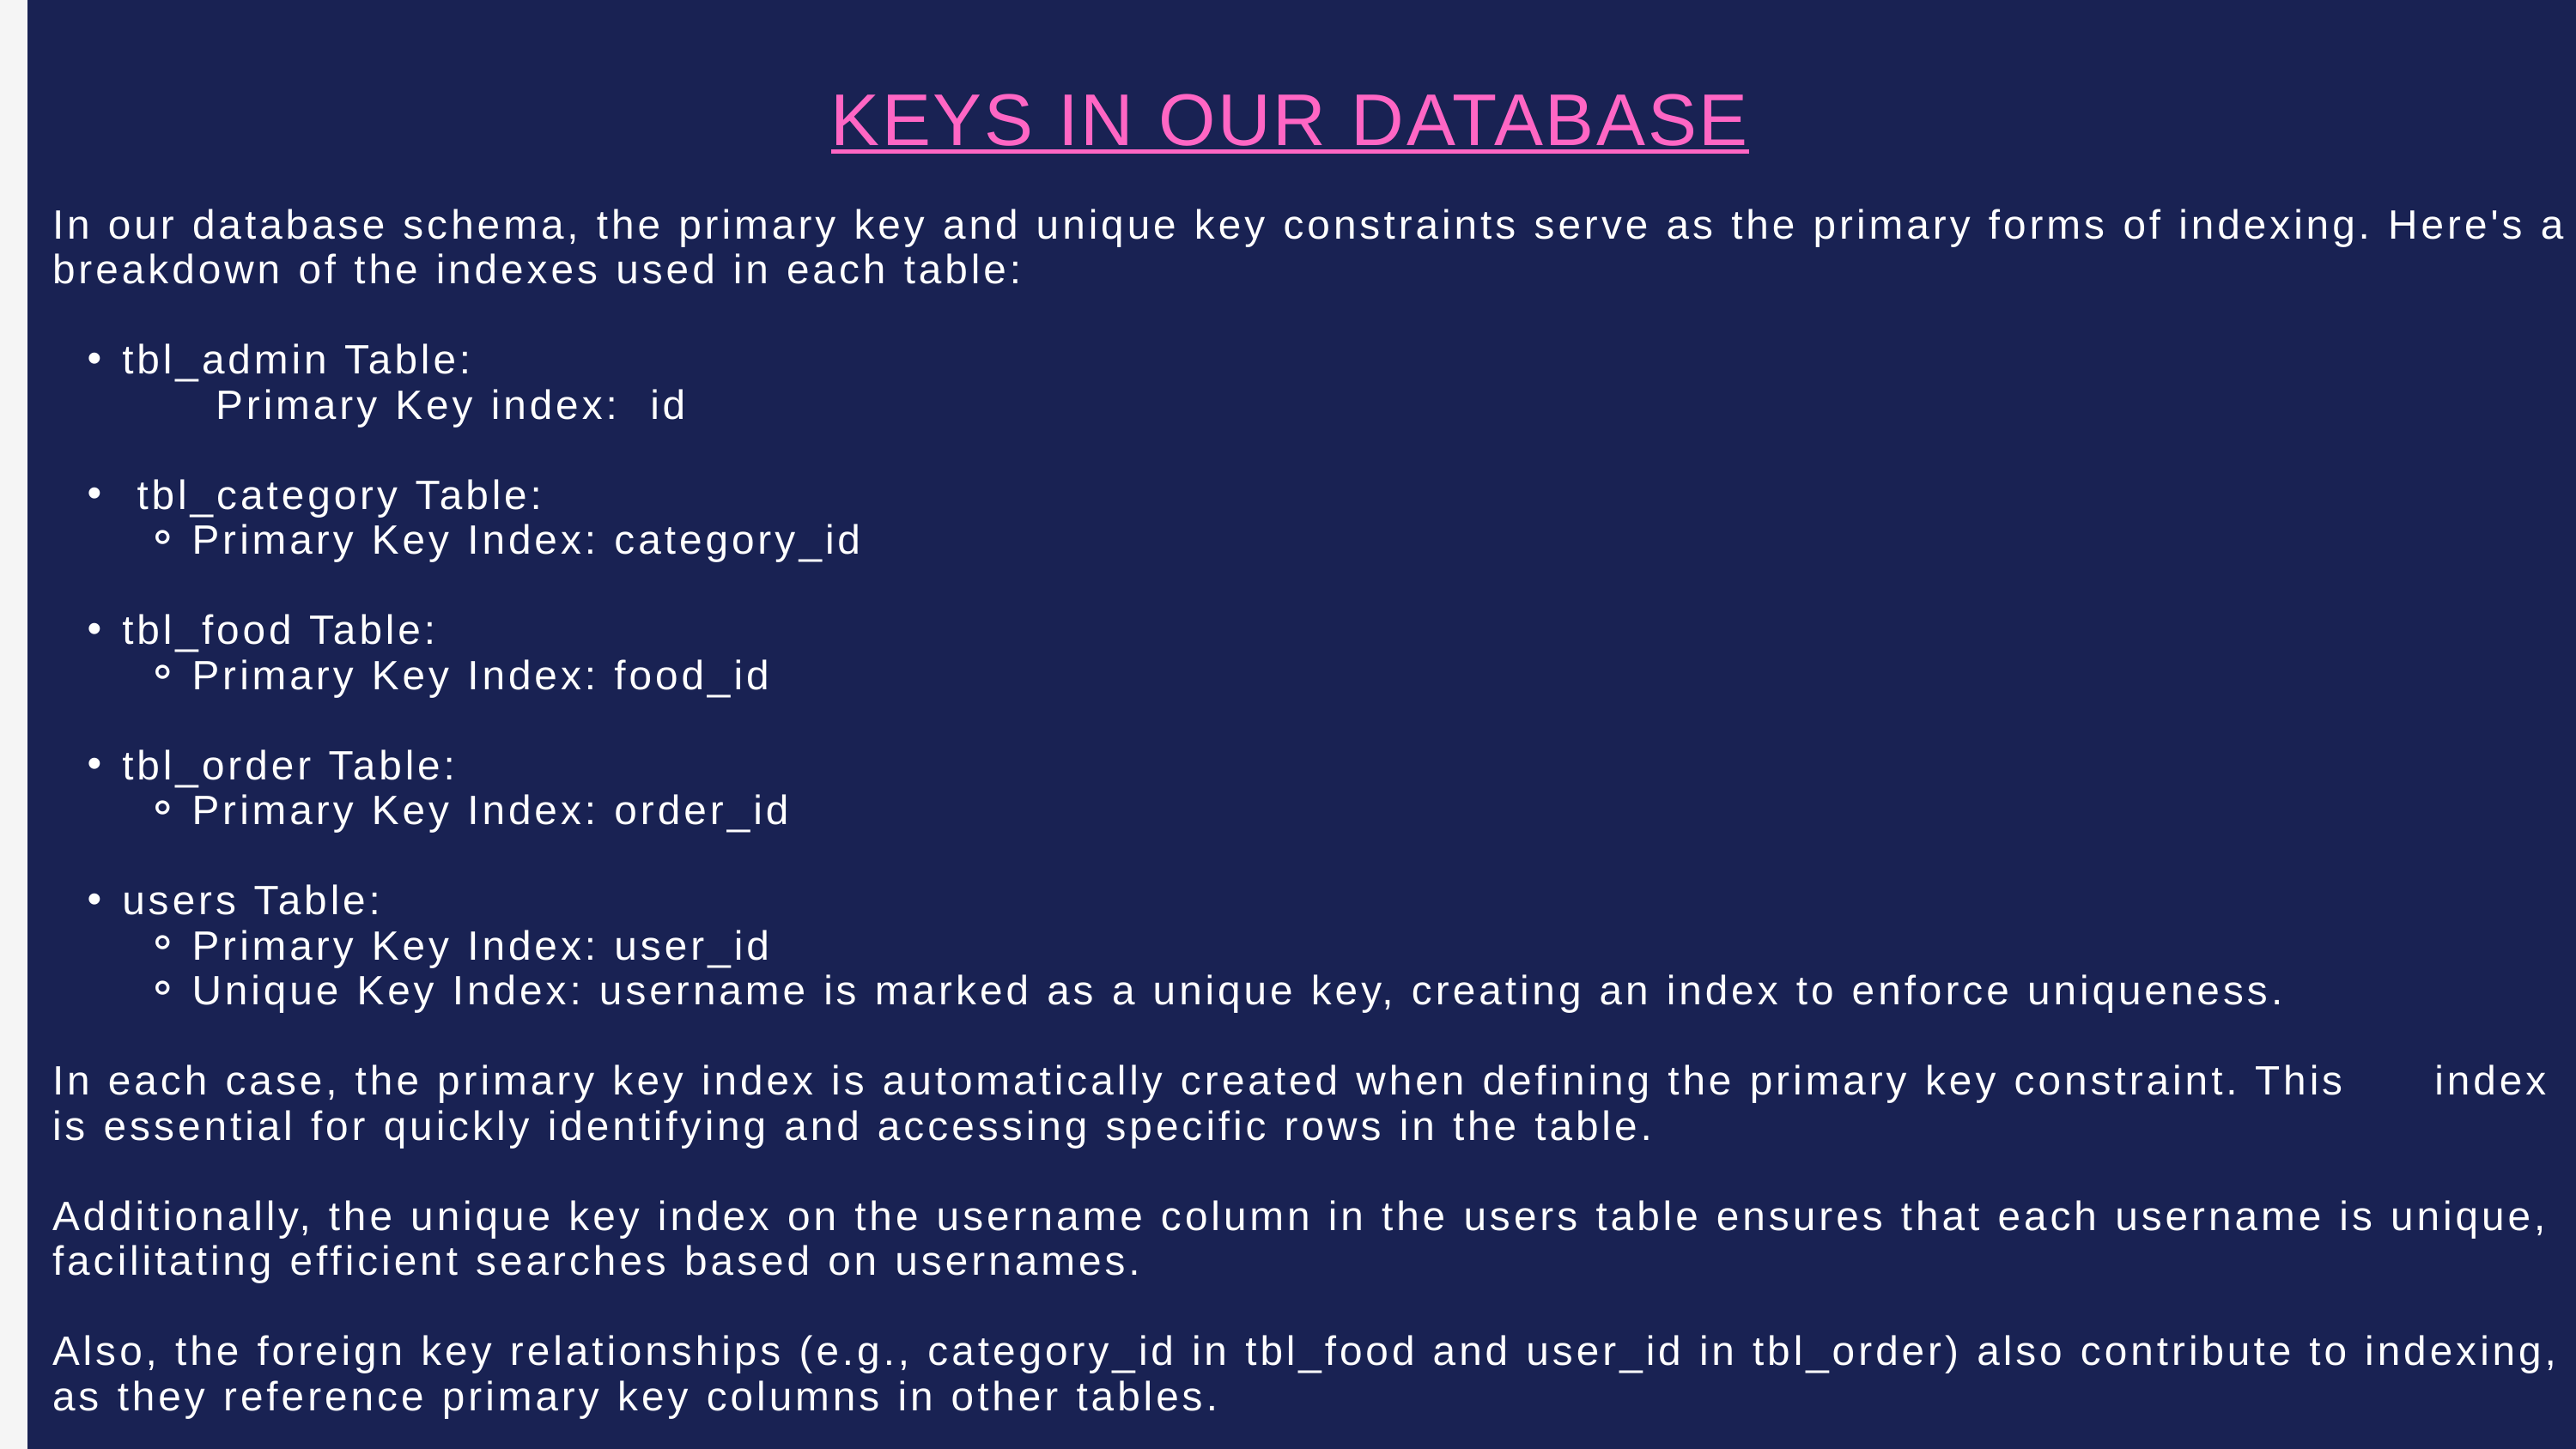

KEYS IN OUR DATABASE

In our database schema, the primary key and unique key constraints serve as the primary forms of indexing. Here's a breakdown of the indexes used in each table:

tbl_admin Table:
           Primary Key index:  id

 tbl_category Table:
Primary Key Index: category_id

tbl_food Table:
Primary Key Index: food_id

tbl_order Table:
Primary Key Index: order_id

users Table:
Primary Key Index: user_id
Unique Key Index: username is marked as a unique key, creating an index to enforce uniqueness.

In each case, the primary key index is automatically created when defining the primary key constraint. This      index is essential for quickly identifying and accessing specific rows in the table.

Additionally, the unique key index on the username column in the users table ensures that each username is unique, facilitating efficient searches based on usernames.

Also, the foreign key relationships (e.g., category_id in tbl_food and user_id in tbl_order) also contribute to indexing, as they reference primary key columns in other tables.